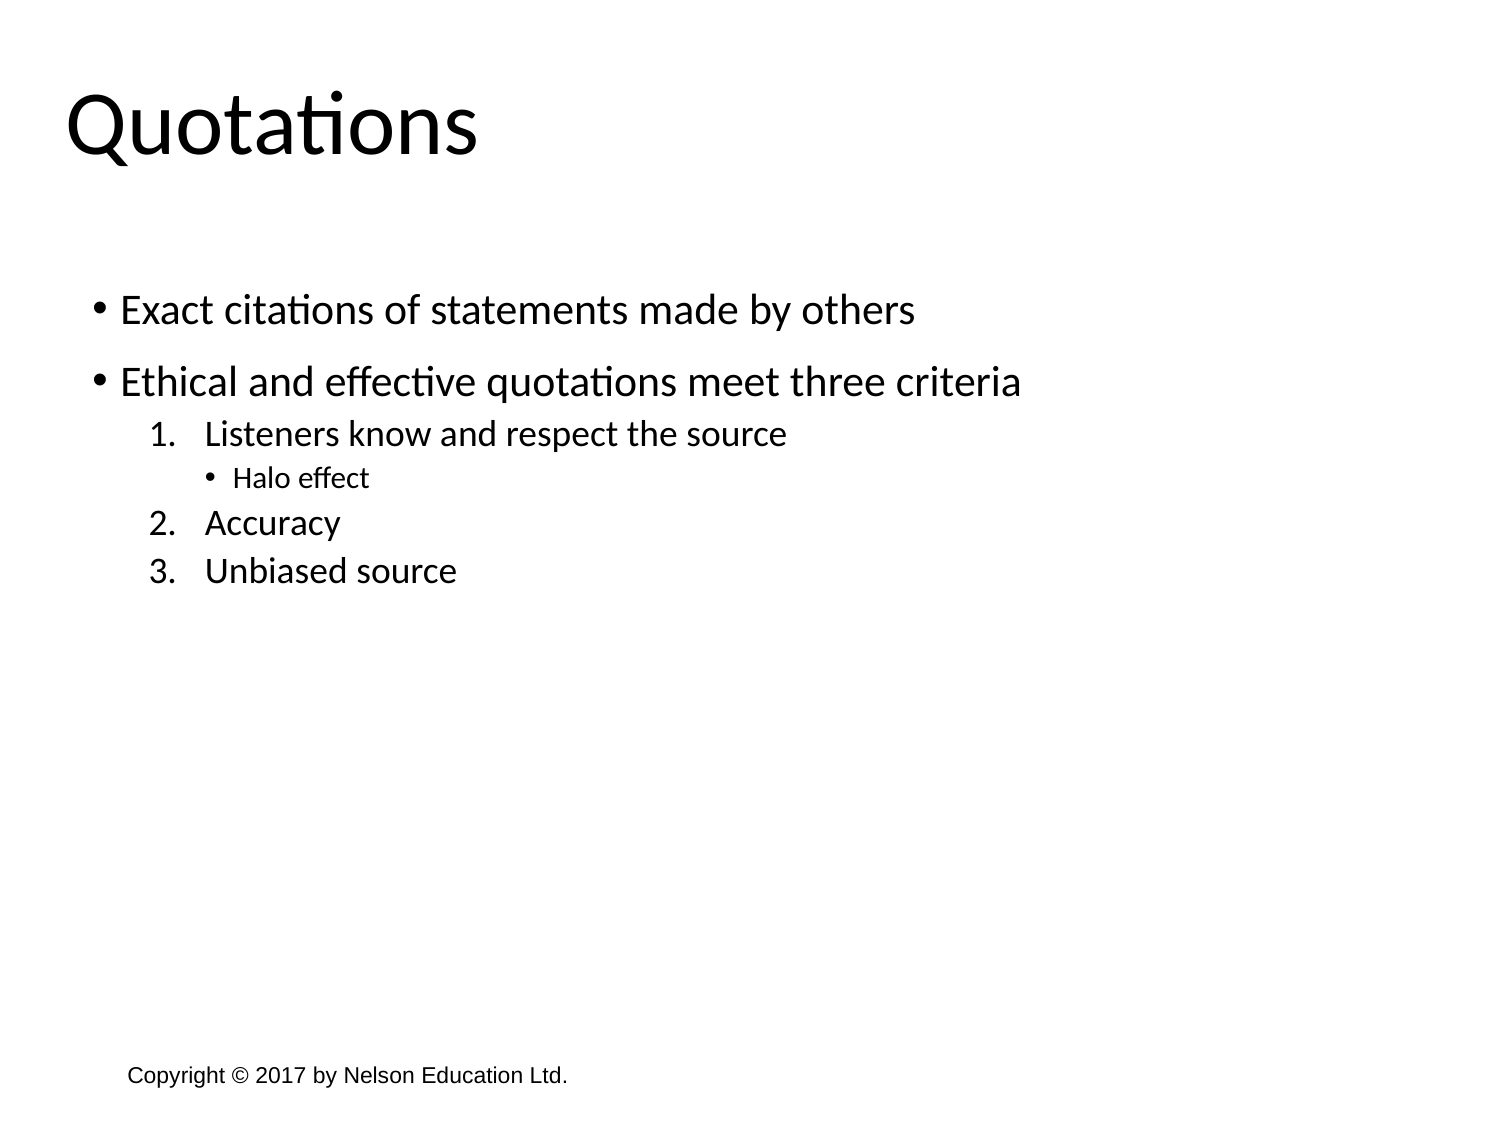

Quotations
Exact citations of statements made by others
Ethical and effective quotations meet three criteria
Listeners know and respect the source
Halo effect
Accuracy
Unbiased source